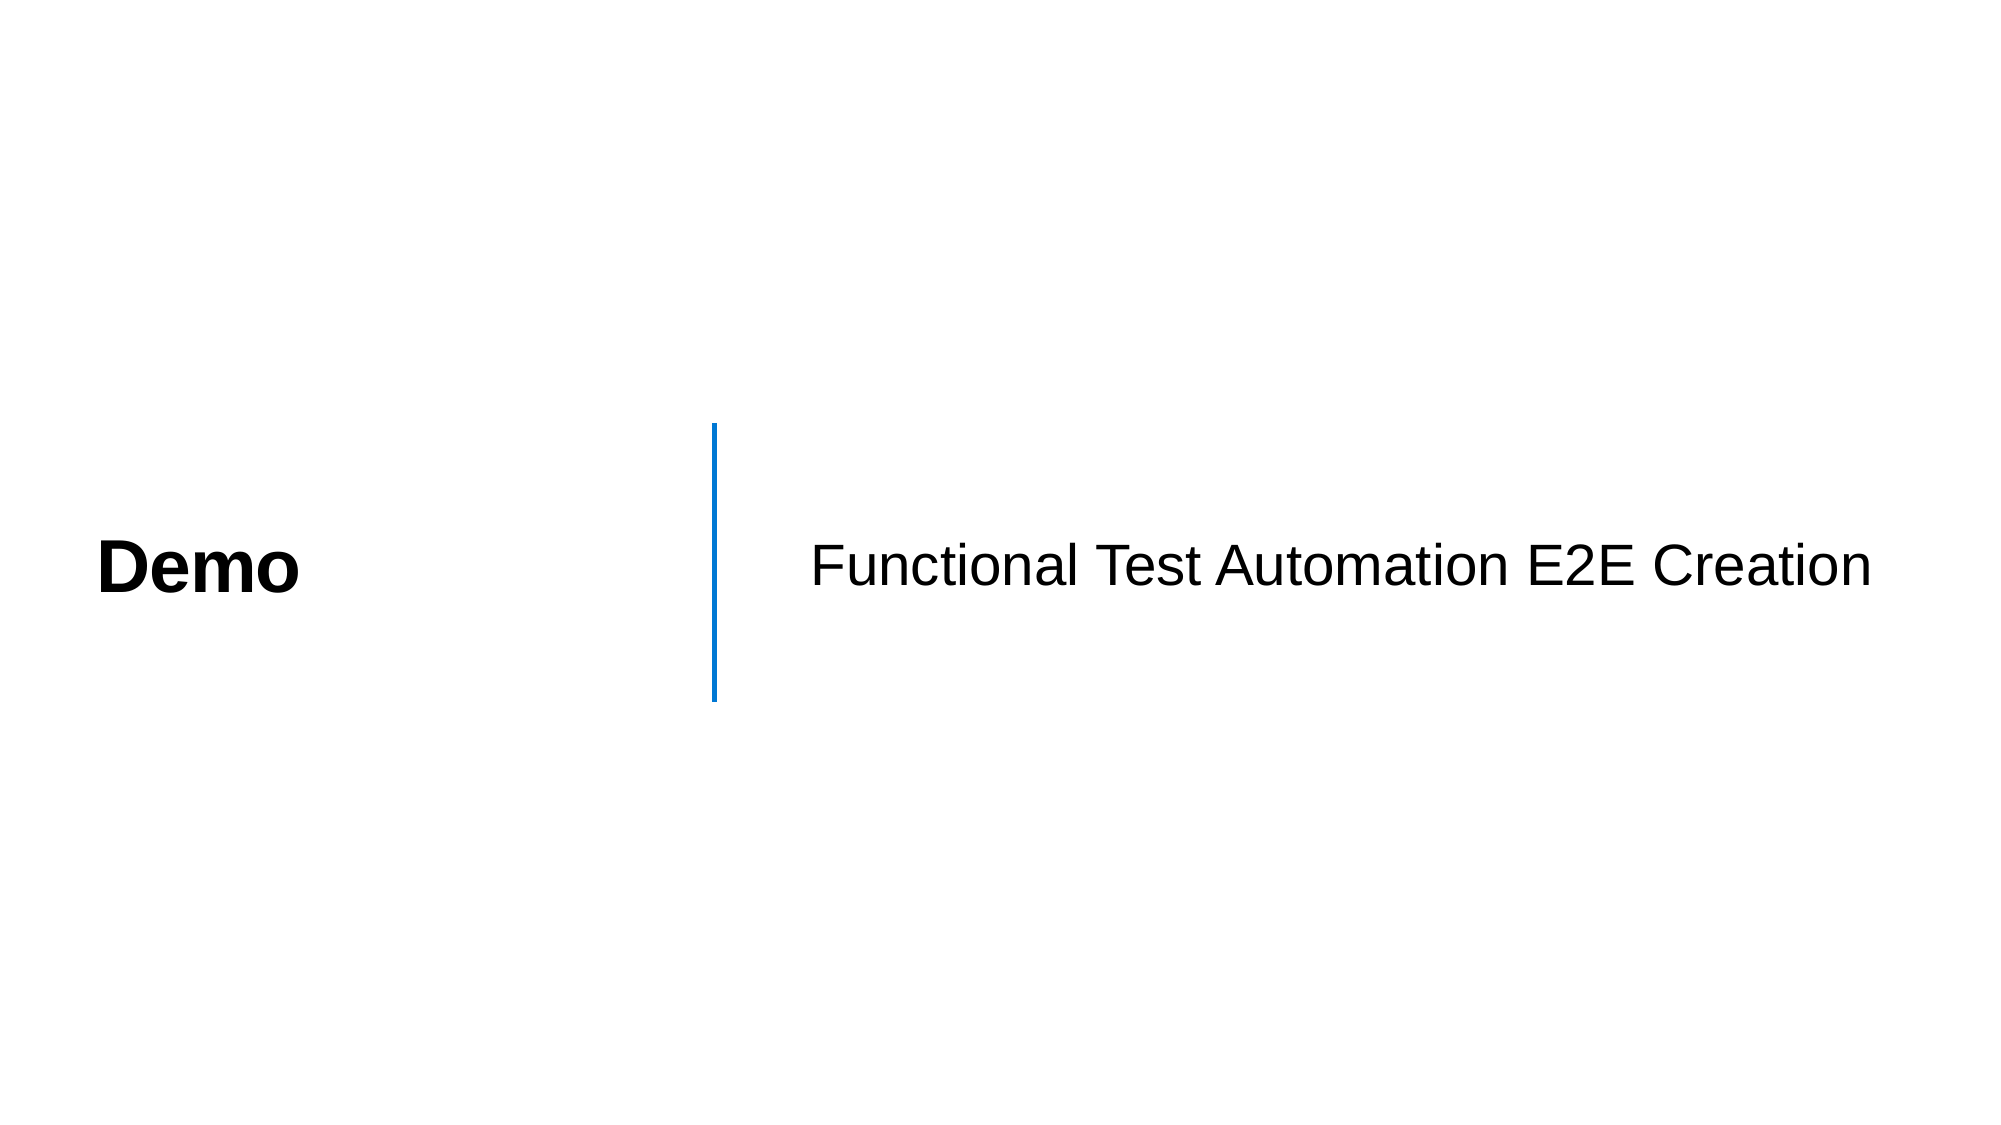

# Demo
Functional Test Automation E2E Creation